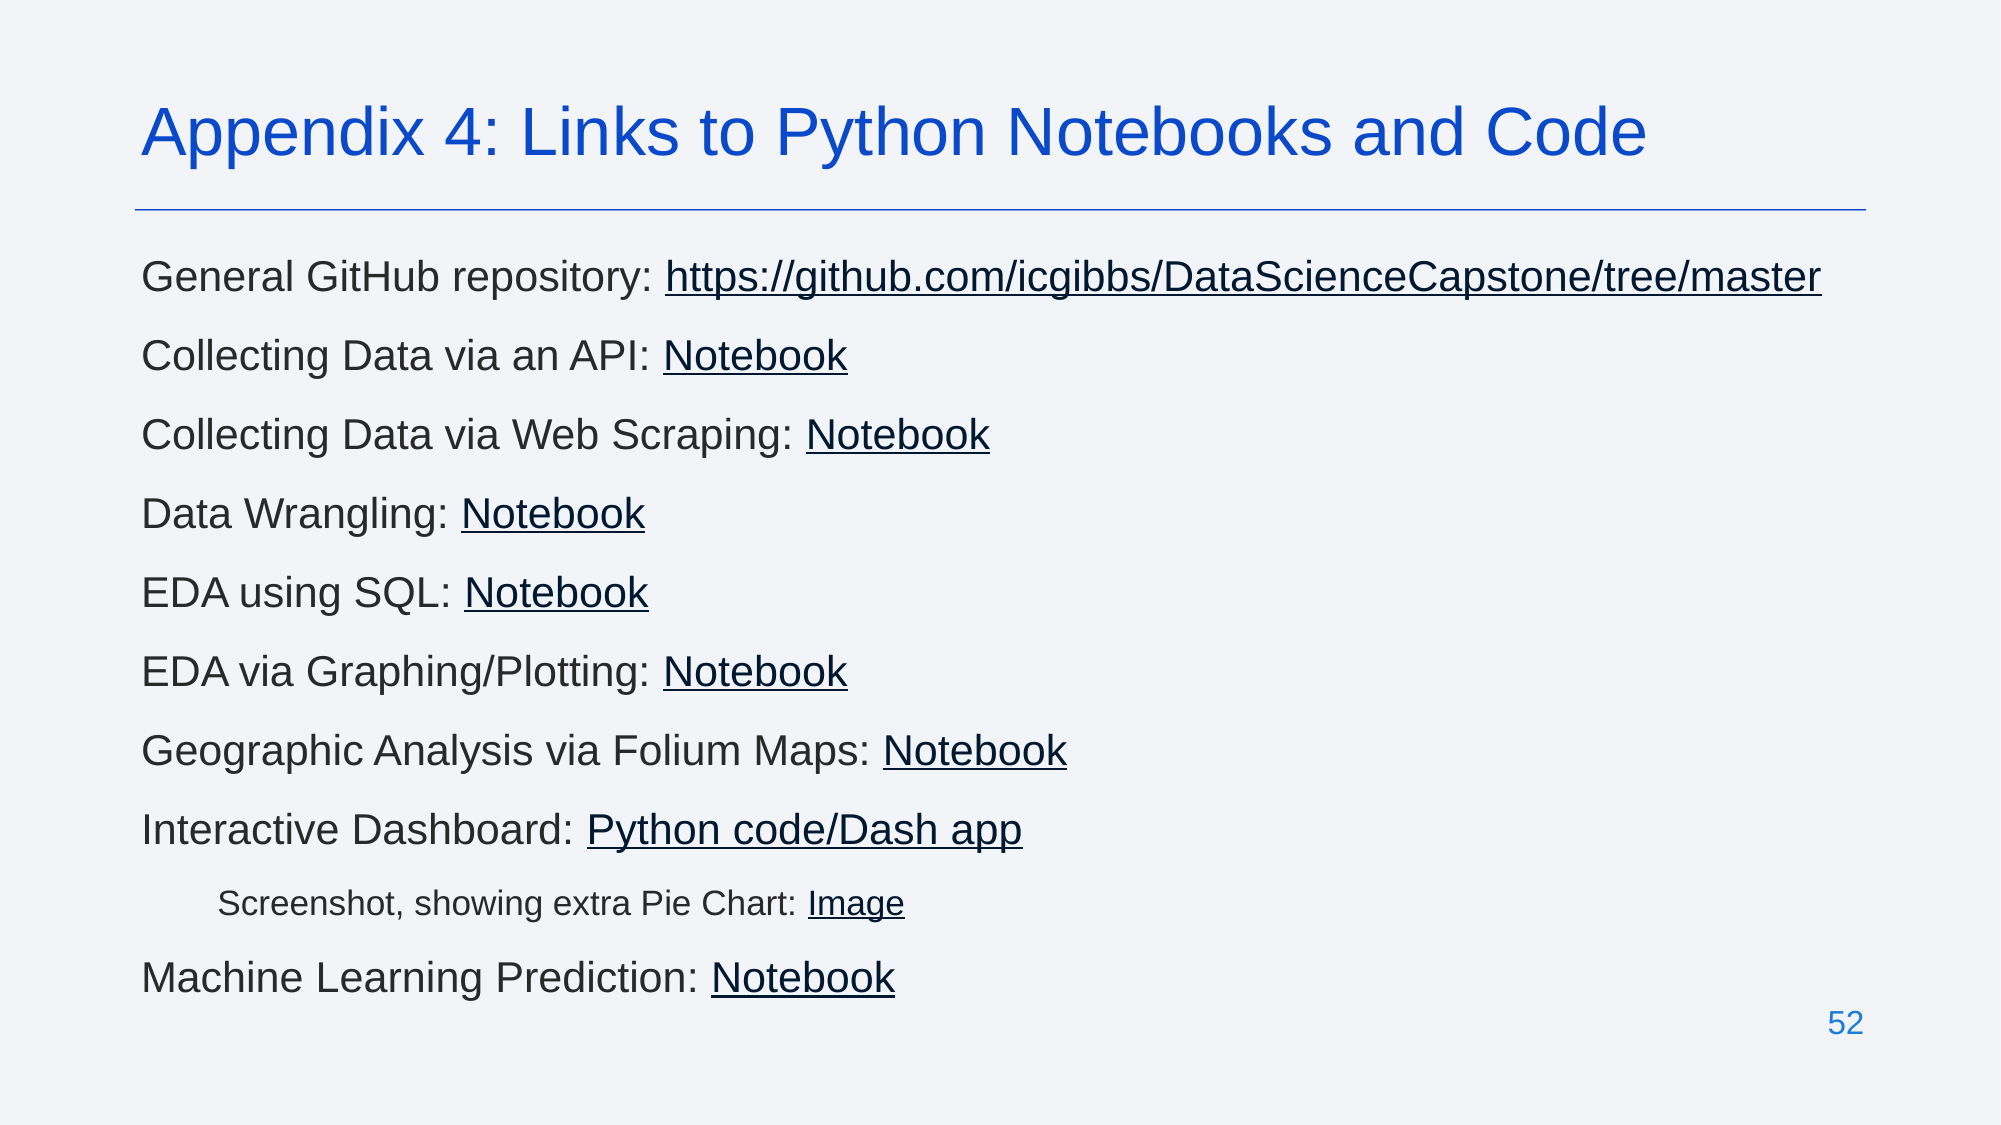

Appendix 4: Links to Python Notebooks and Code
General GitHub repository: https://github.com/icgibbs/DataScienceCapstone/tree/master
Collecting Data via an API: Notebook
Collecting Data via Web Scraping: Notebook
Data Wrangling: Notebook
EDA using SQL: Notebook
EDA via Graphing/Plotting: Notebook
Geographic Analysis via Folium Maps: Notebook
Interactive Dashboard: Python code/Dash app
Screenshot, showing extra Pie Chart: Image
Machine Learning Prediction: Notebook

52